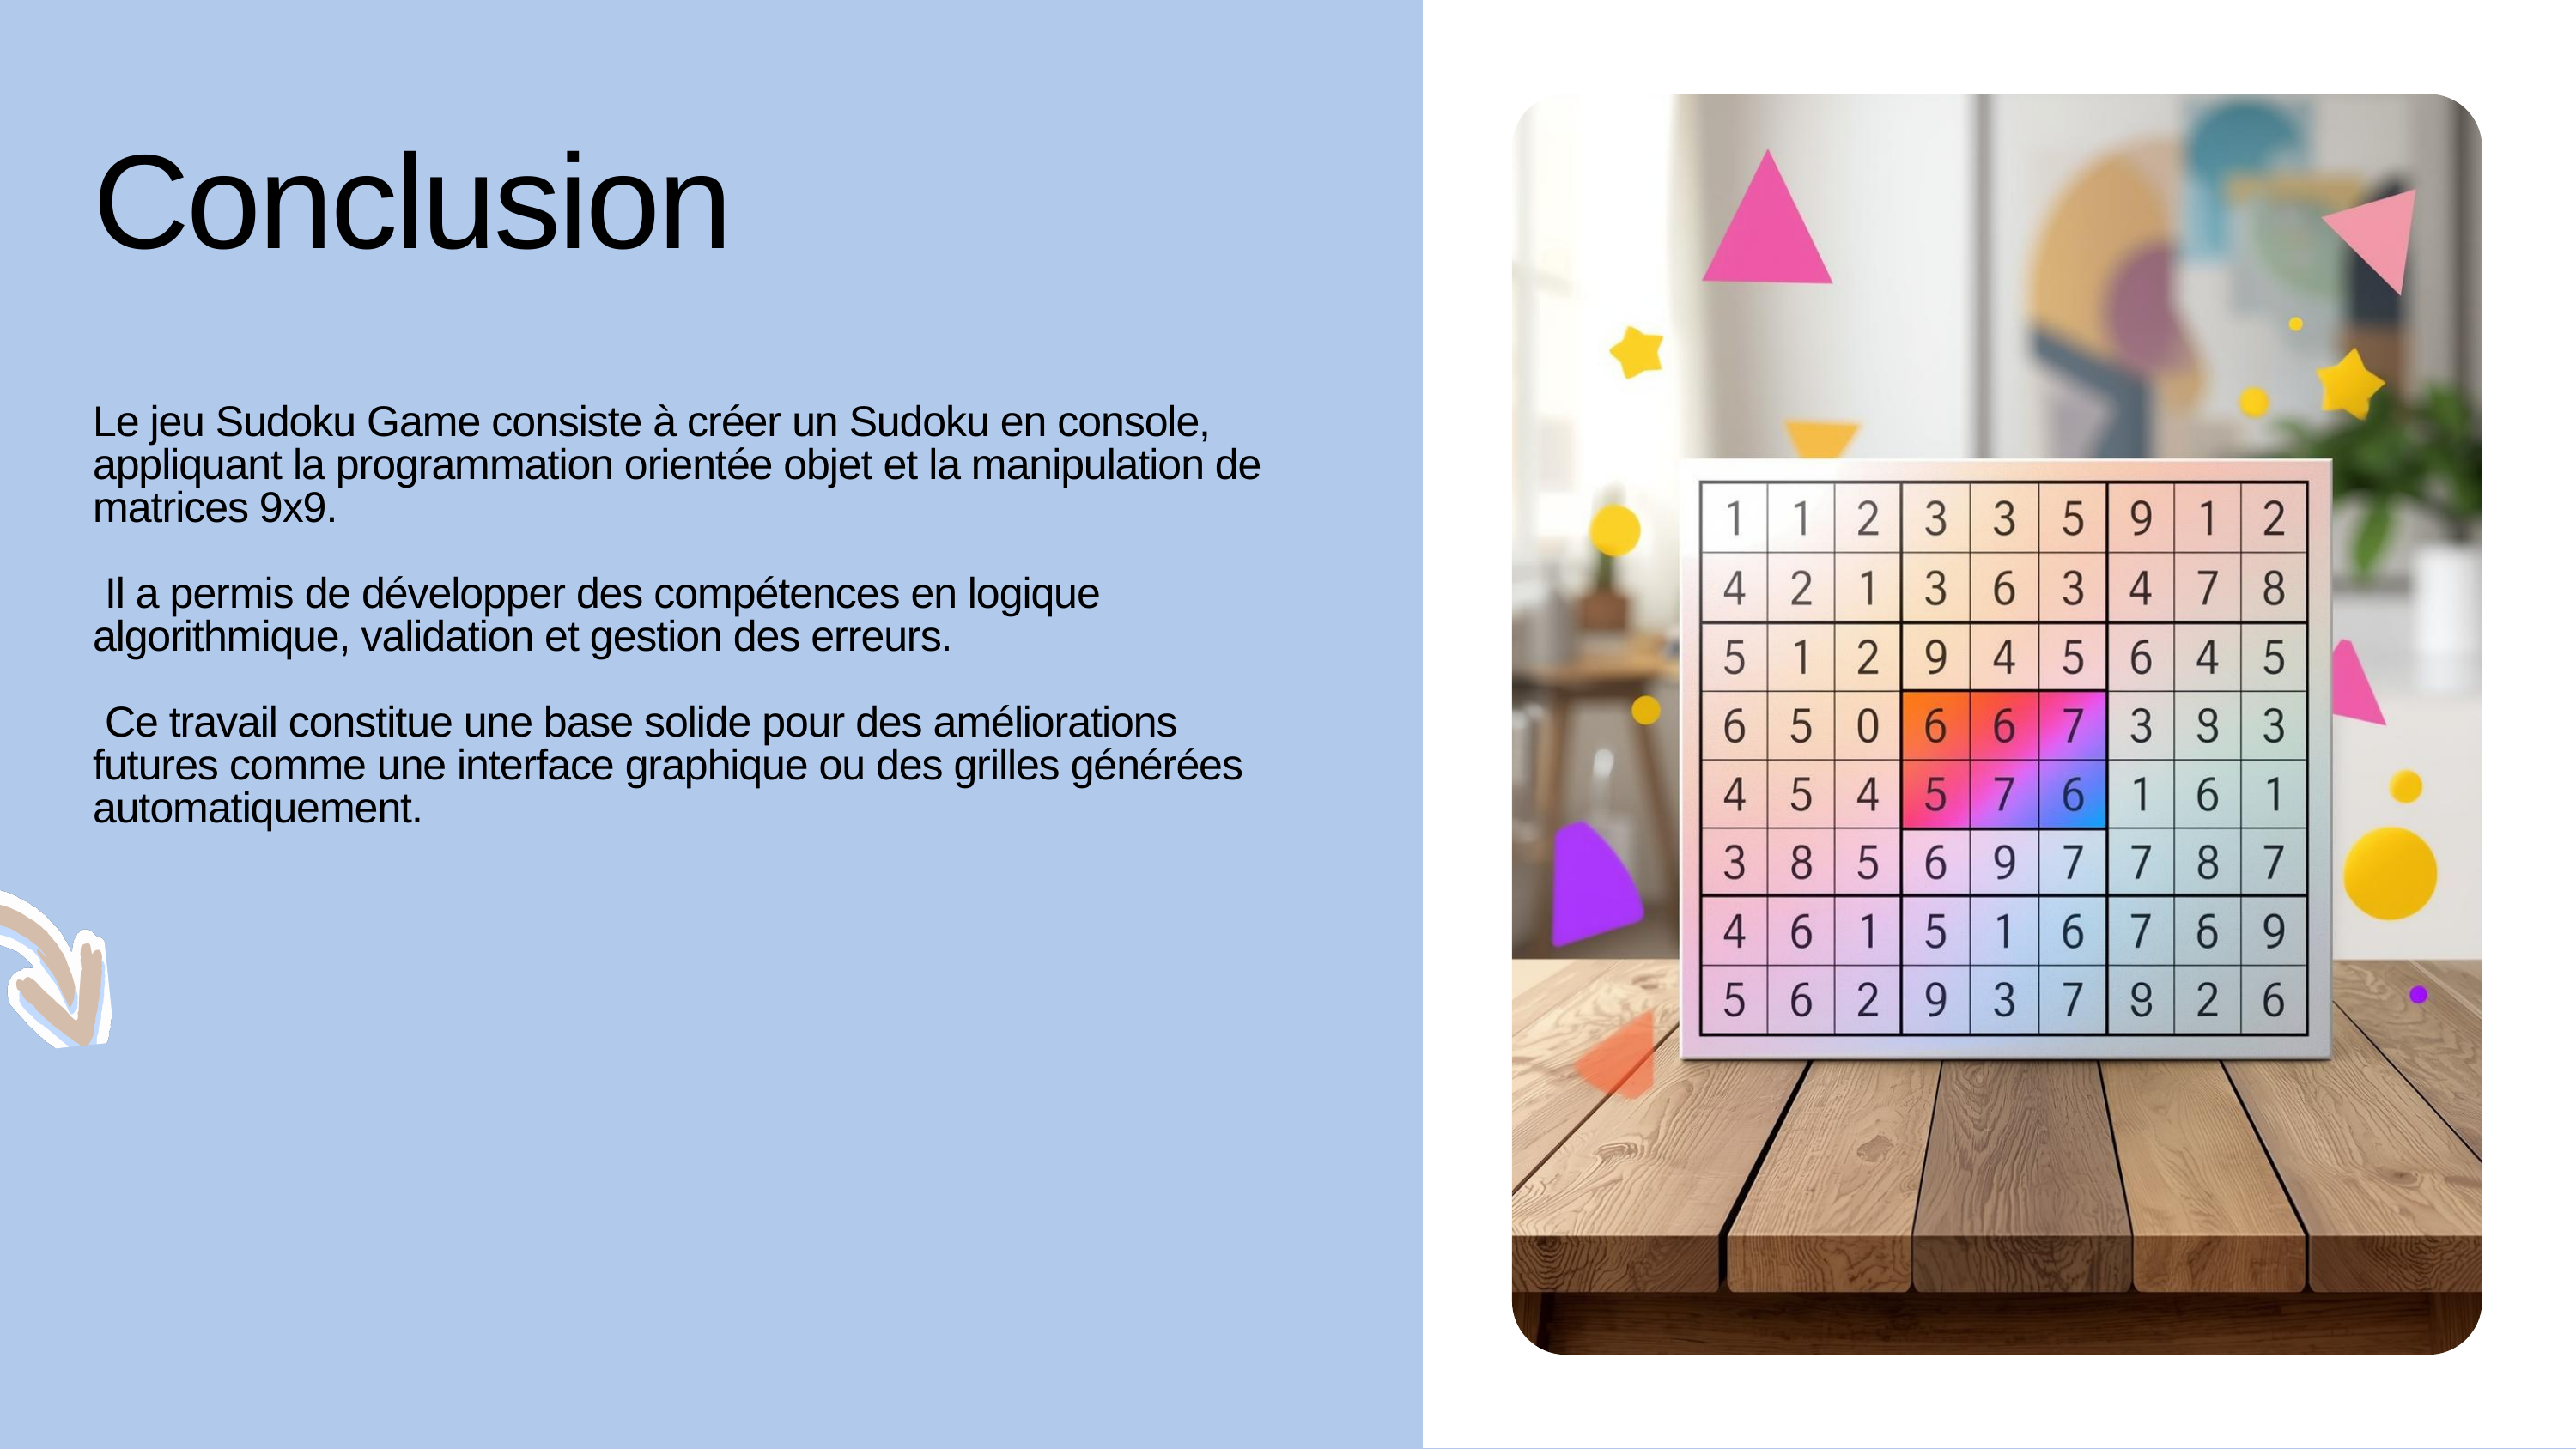

Conclusion
Le jeu Sudoku Game consiste à créer un Sudoku en console, appliquant la programmation orientée objet et la manipulation de matrices 9x9.

 Il a permis de développer des compétences en logique algorithmique, validation et gestion des erreurs.

 Ce travail constitue une base solide pour des améliorations futures comme une interface graphique ou des grilles générées automatiquement.